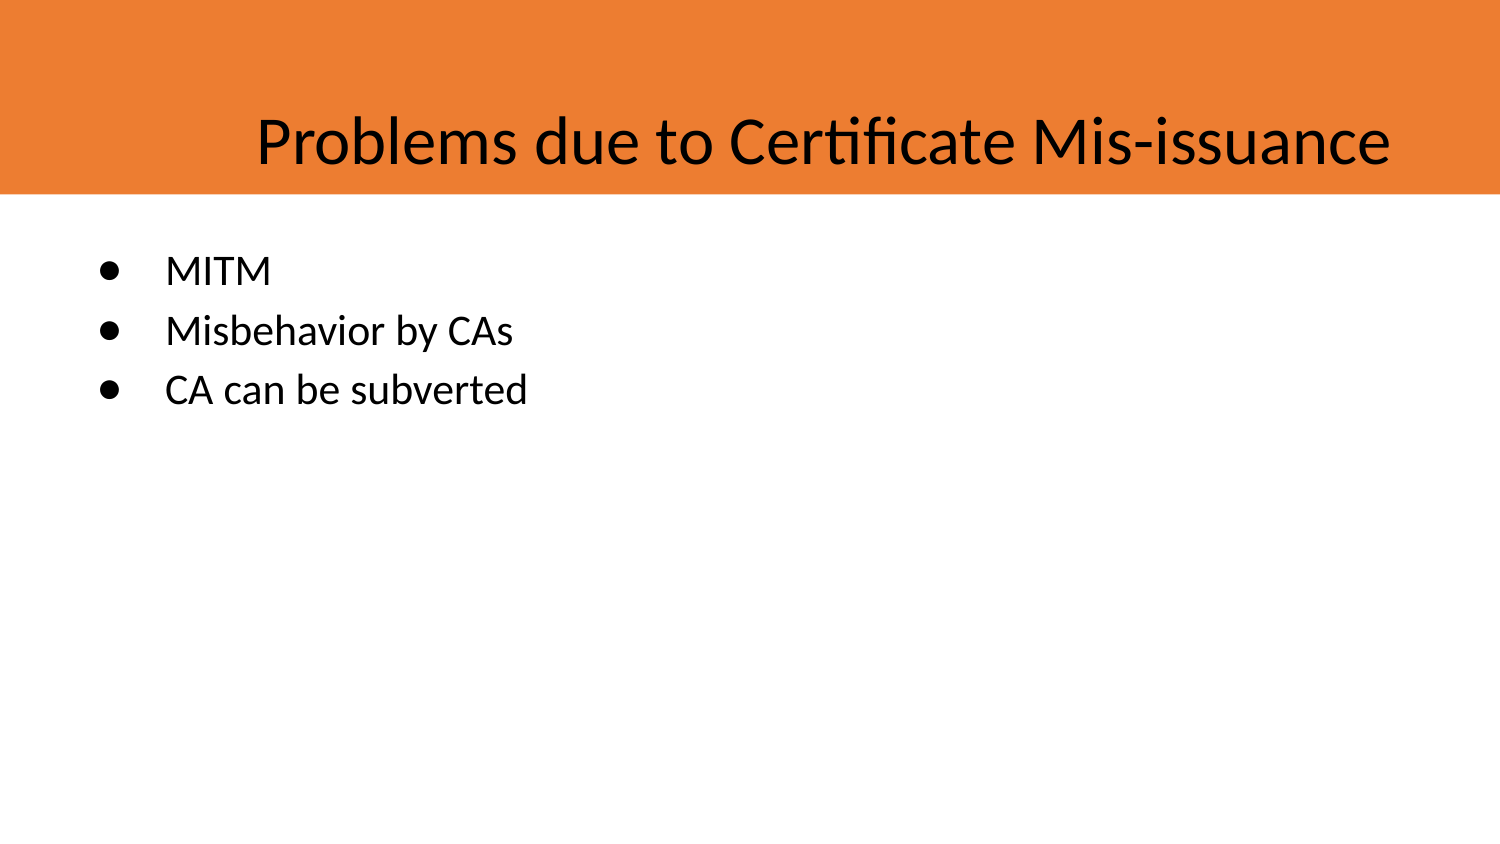

# Problems due to Certificate Mis-issuance
MITM
Misbehavior by CAs
CA can be subverted